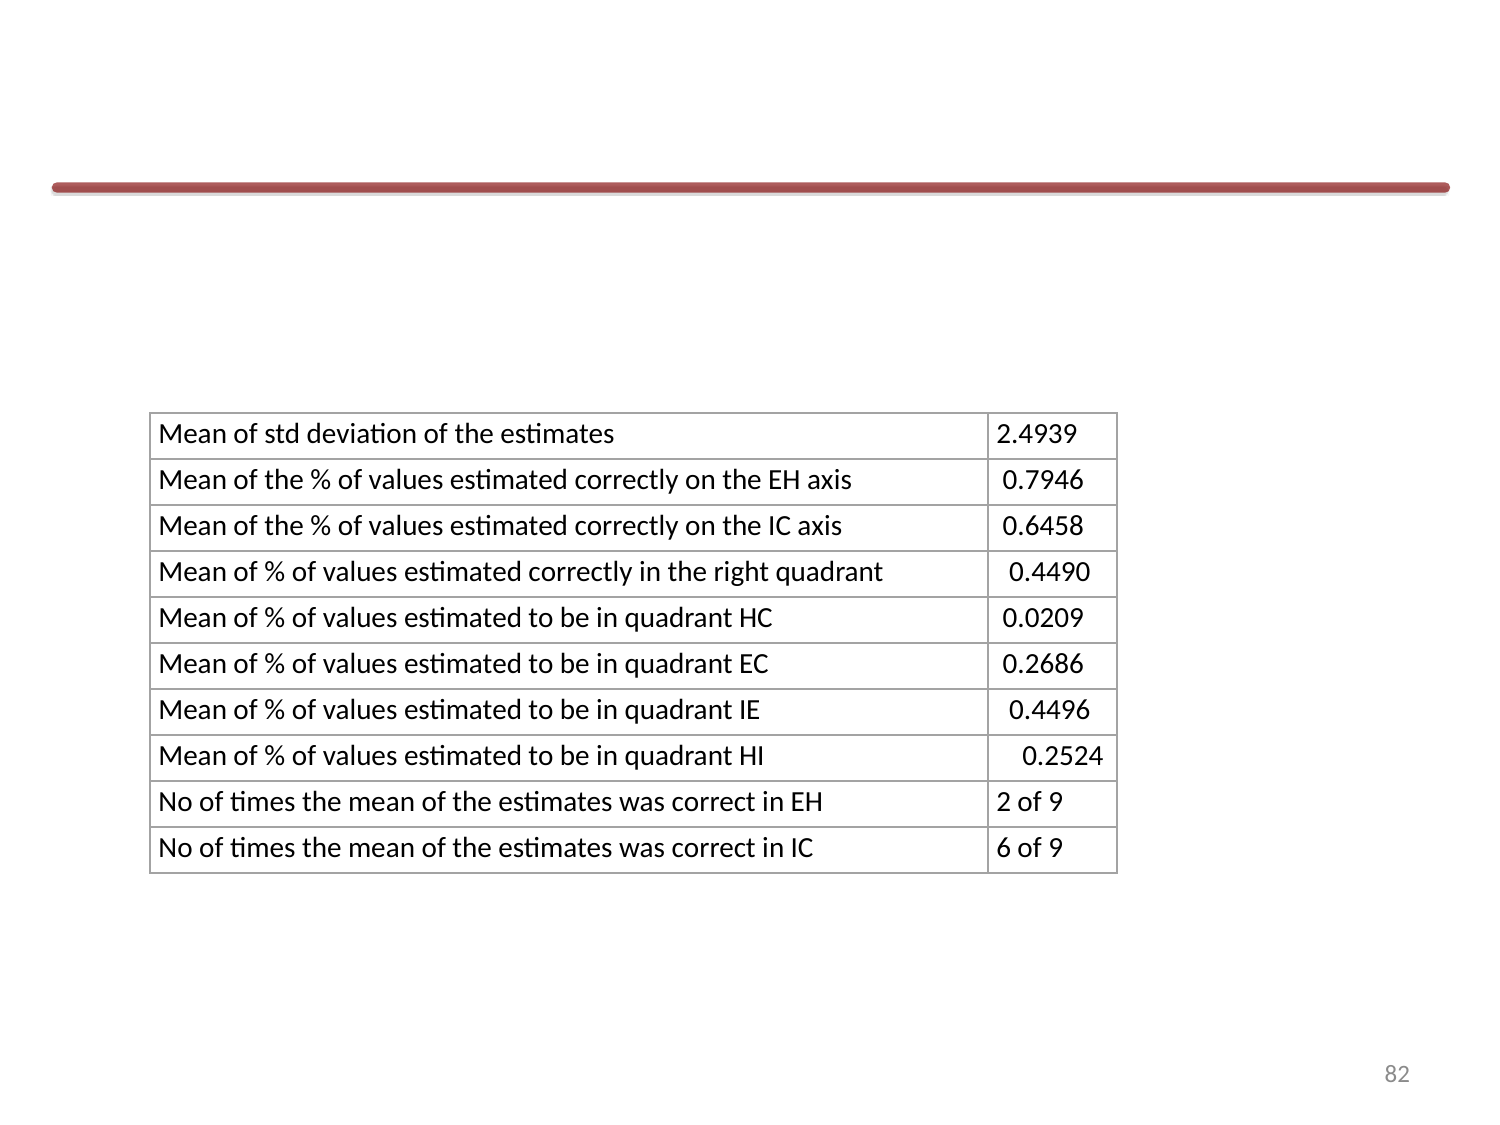

#
| Mean of std deviation of the estimates | 2.4939 |
| --- | --- |
| Mean of the % of values estimated correctly on the EH axis | 0.7946 |
| Mean of the % of values estimated correctly on the IC axis | 0.6458 |
| Mean of % of values estimated correctly in the right quadrant | 0.4490 |
| Mean of % of values estimated to be in quadrant HC | 0.0209 |
| Mean of % of values estimated to be in quadrant EC | 0.2686 |
| Mean of % of values estimated to be in quadrant IE | 0.4496 |
| Mean of % of values estimated to be in quadrant HI | 0.2524 |
| No of times the mean of the estimates was correct in EH | 2 of 9 |
| No of times the mean of the estimates was correct in IC | 6 of 9 |
82